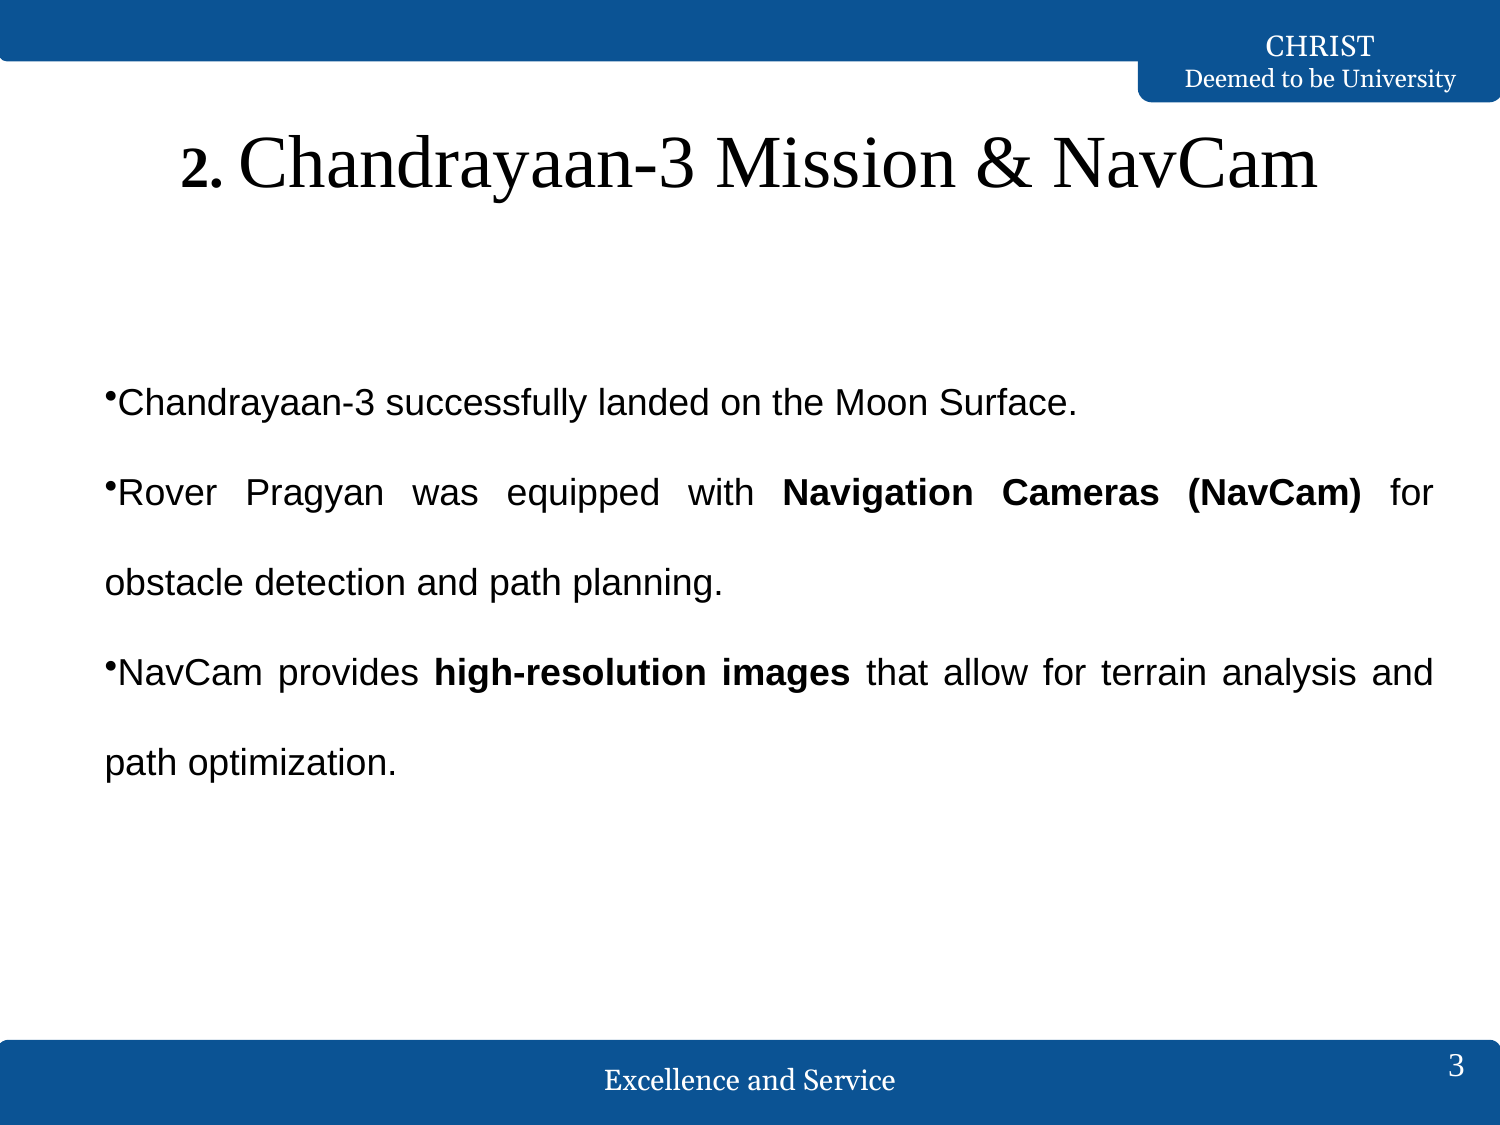

# 2. Chandrayaan-3 Mission & NavCam

Chandrayaan-3 successfully landed on the Moon Surface.
Rover Pragyan was equipped with Navigation Cameras (NavCam) for obstacle detection and path planning.
NavCam provides high-resolution images that allow for terrain analysis and path optimization.
3